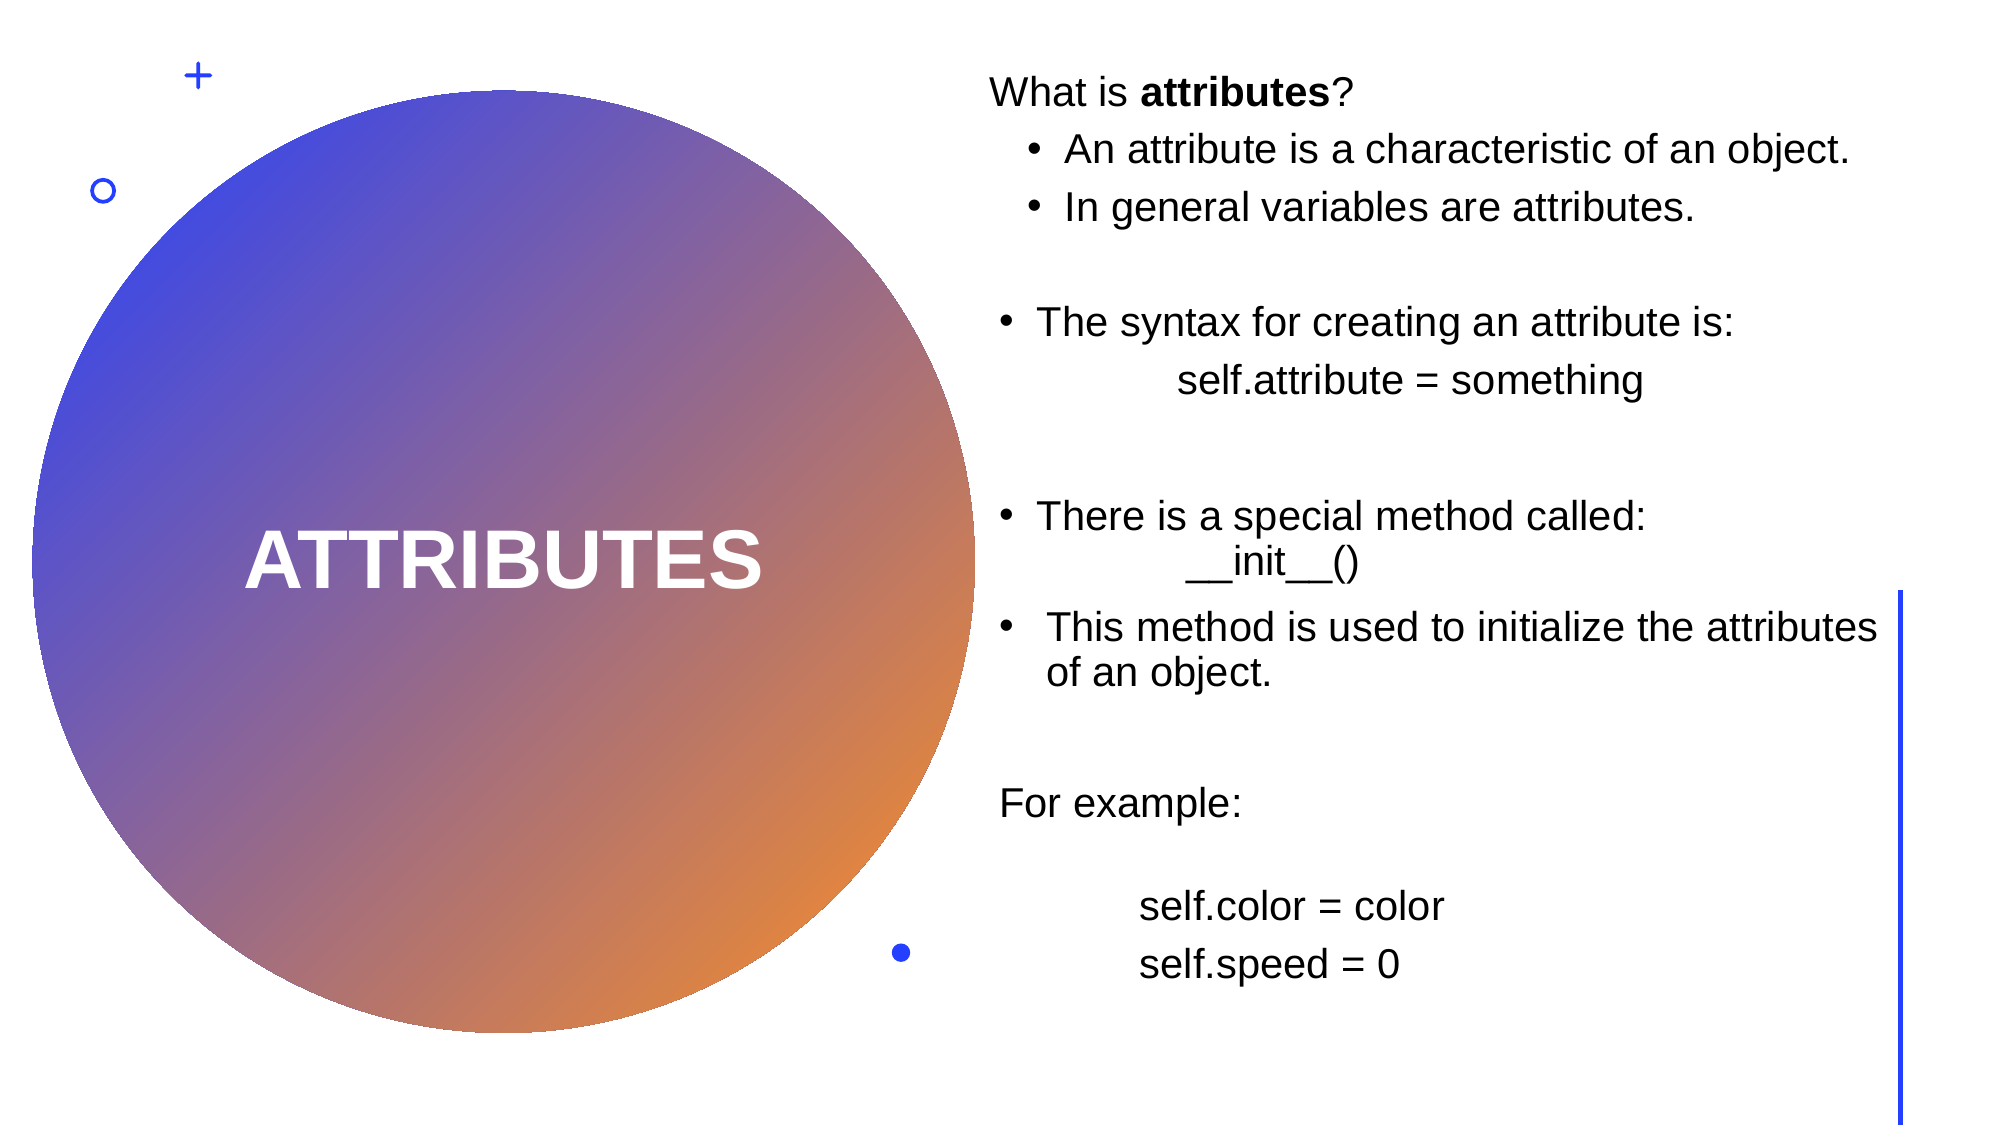

What is attributes?
An attribute is a characteristic of an object.
In general variables are attributes.

The syntax for creating an attribute is:
	self.attribute = something

There is a special method called:
    	__init__()
This method is used to initialize the attributes of an object.

For example:

	self.color = color
	self.speed = 0

# Attributes